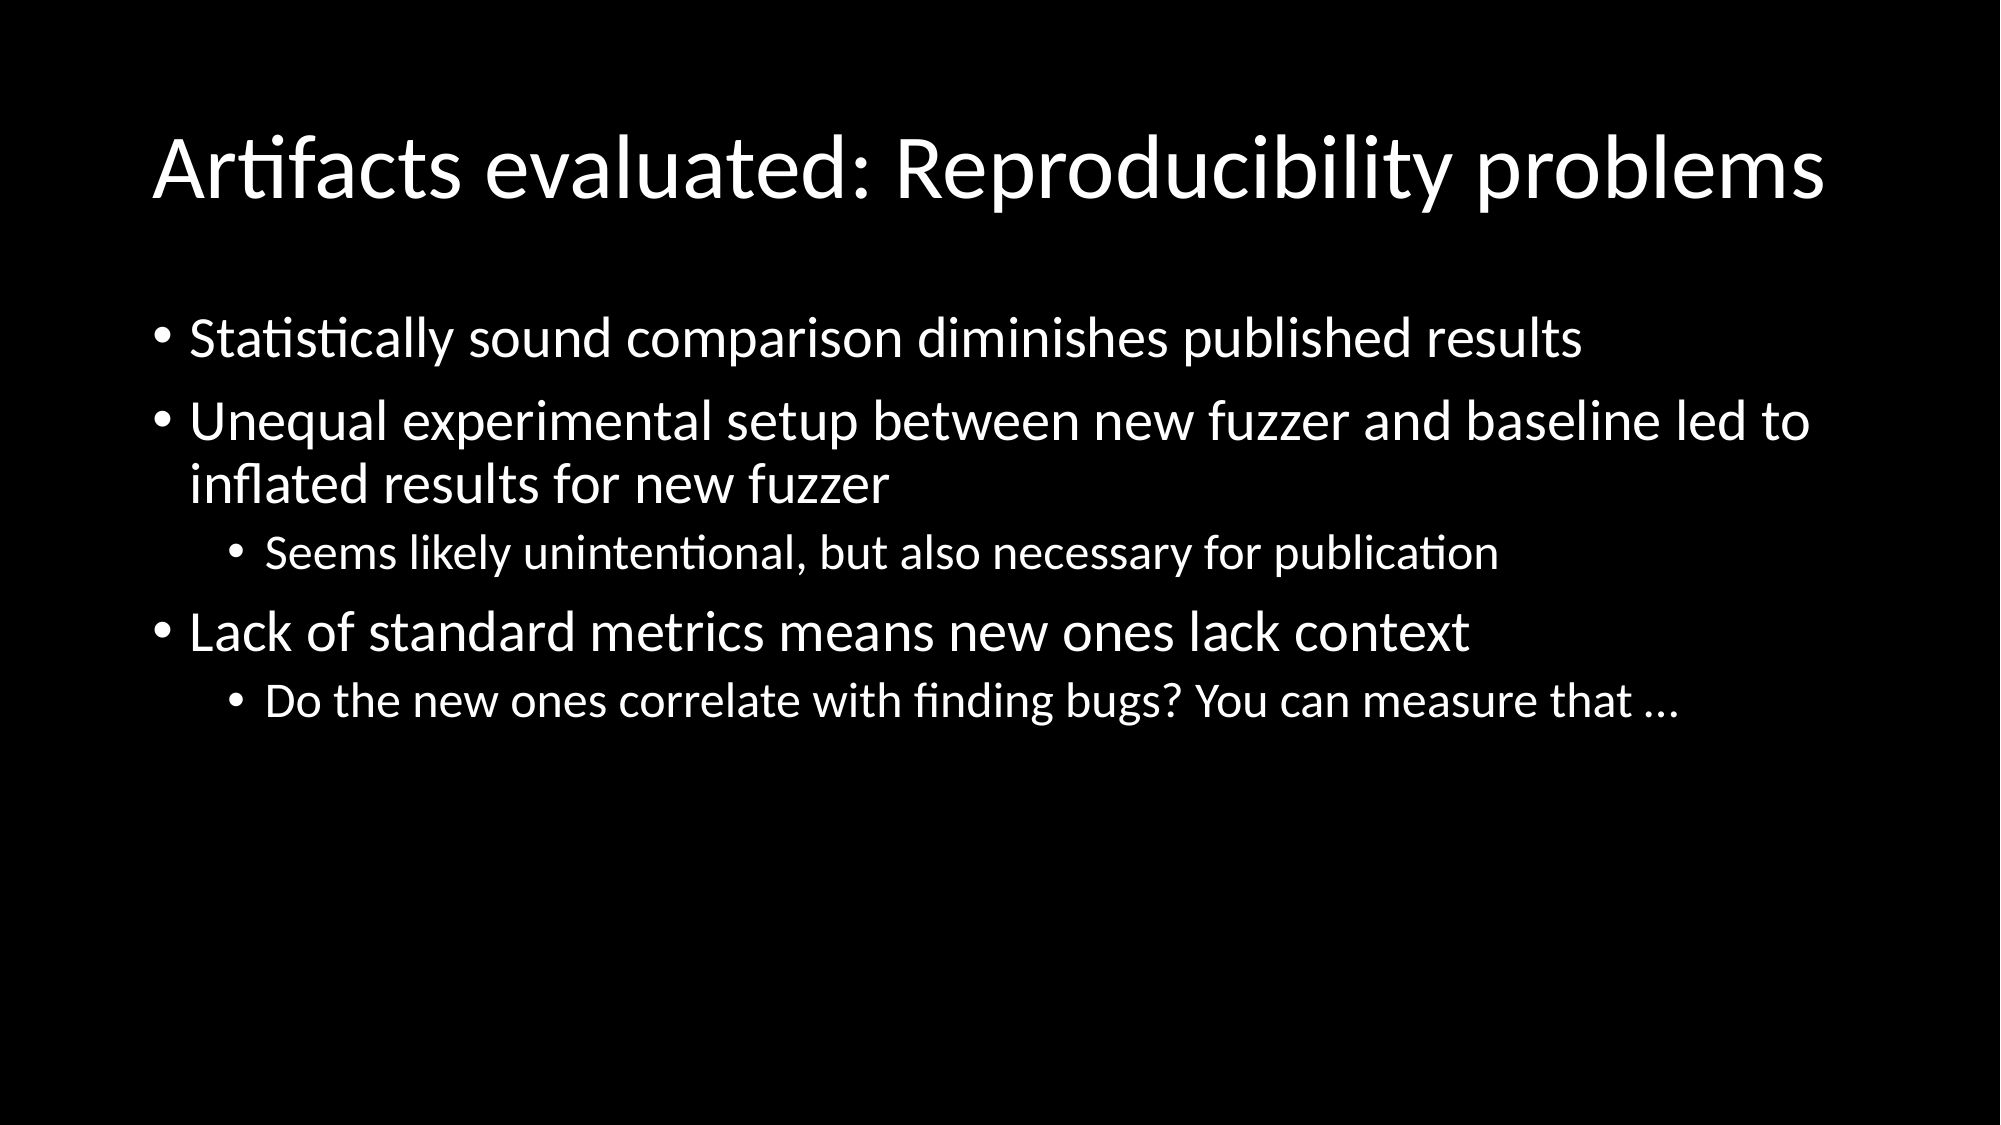

# Artifacts evaluated: Reproducibility problems
Statistically sound comparison diminishes published results
Unequal experimental setup between new fuzzer and baseline led to inflated results for new fuzzer
Seems likely unintentional, but also necessary for publication
Lack of standard metrics means new ones lack context
Do the new ones correlate with finding bugs? You can measure that …